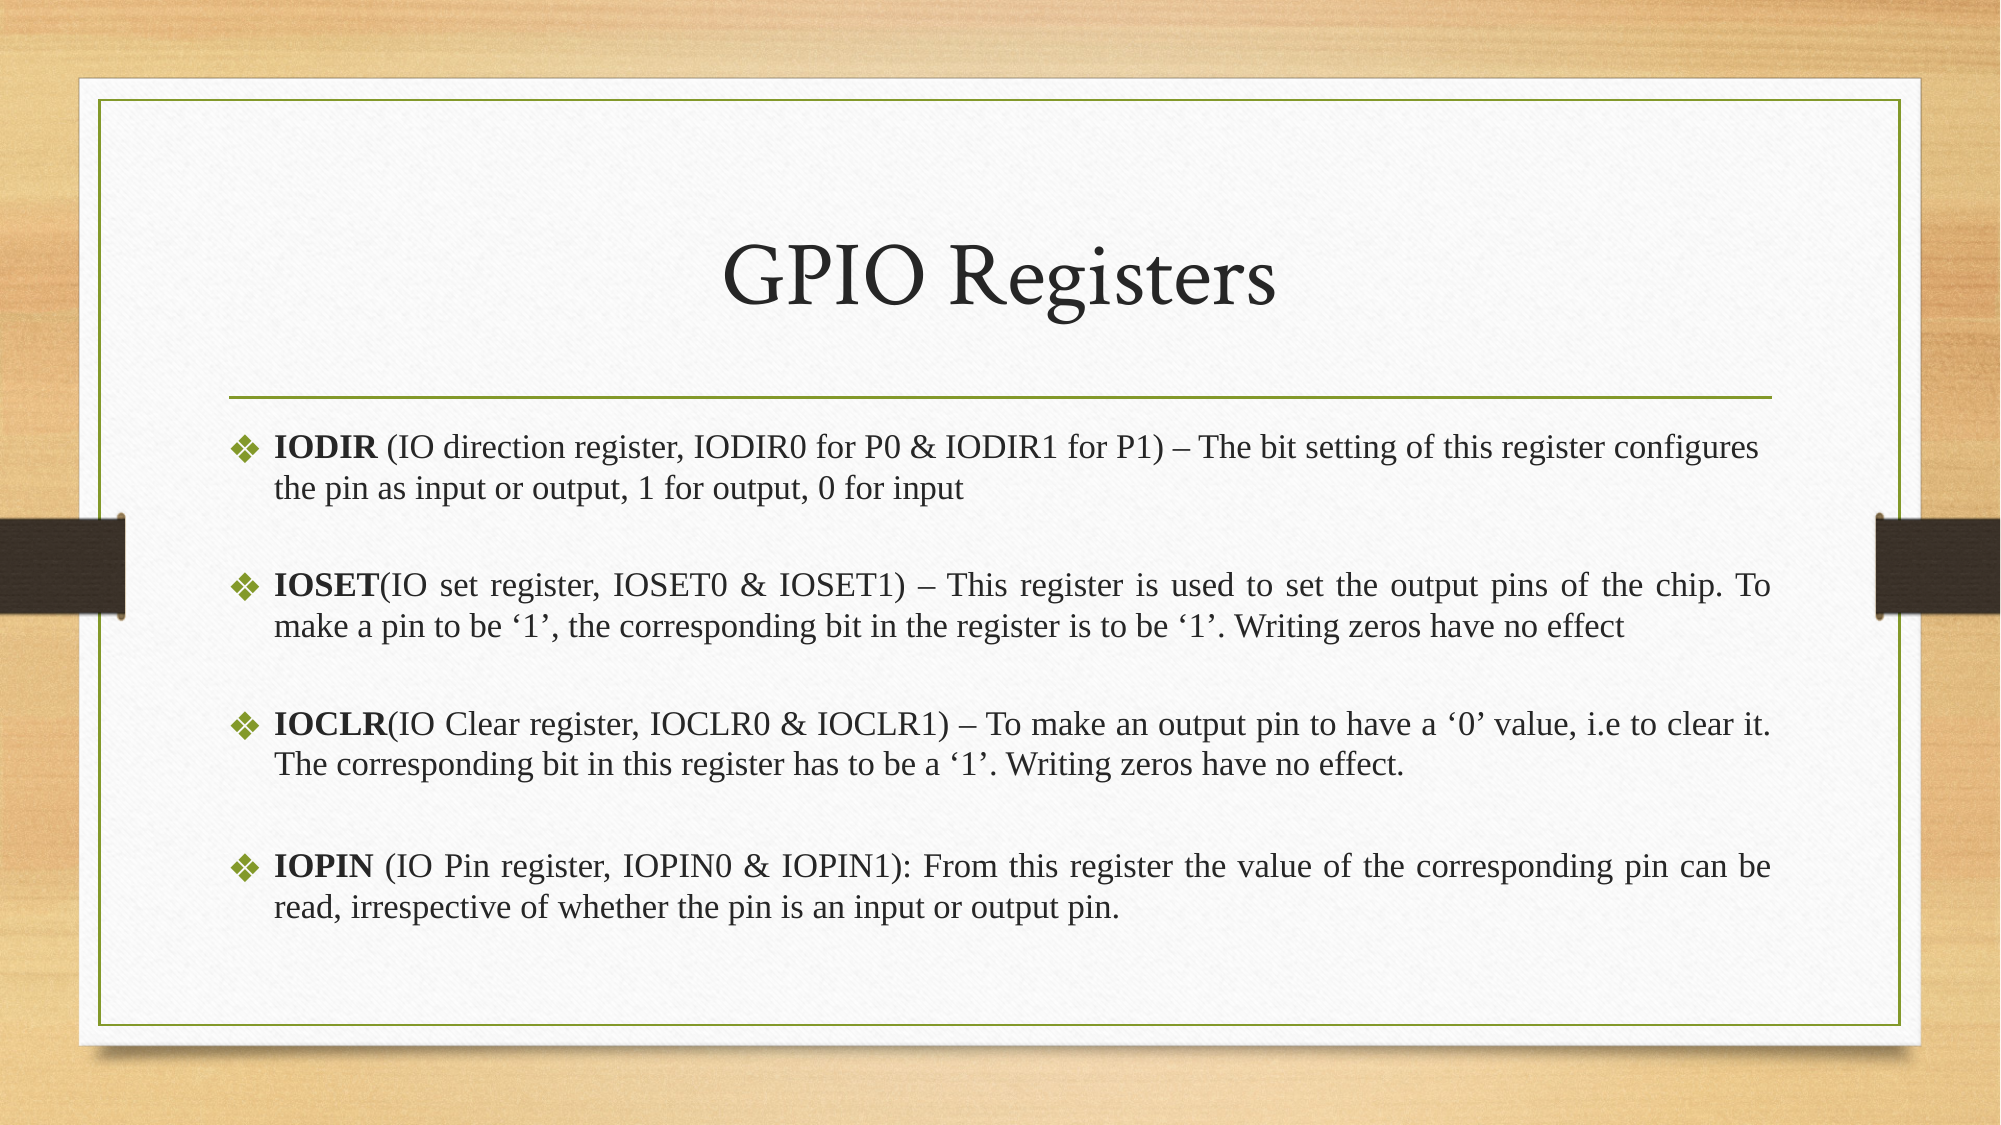

# GPIO Registers
IODIR (IO direction register, IODIR0 for P0 & IODIR1 for P1) – The bit setting of this register configures the pin as input or output, 1 for output, 0 for input

IOSET(IO set register, IOSET0 & IOSET1) – This register is used to set the output pins of the chip. To make a pin to be ‘1’, the corresponding bit in the register is to be ‘1’. Writing zeros have no effect

IOCLR(IO Clear register, IOCLR0 & IOCLR1) – To make an output pin to have a ‘0’ value, i.e to clear it. The corresponding bit in this register has to be a ‘1’. Writing zeros have no effect.

IOPIN (IO Pin register, IOPIN0 & IOPIN1): From this register the value of the corresponding pin can be read, irrespective of whether the pin is an input or output pin.